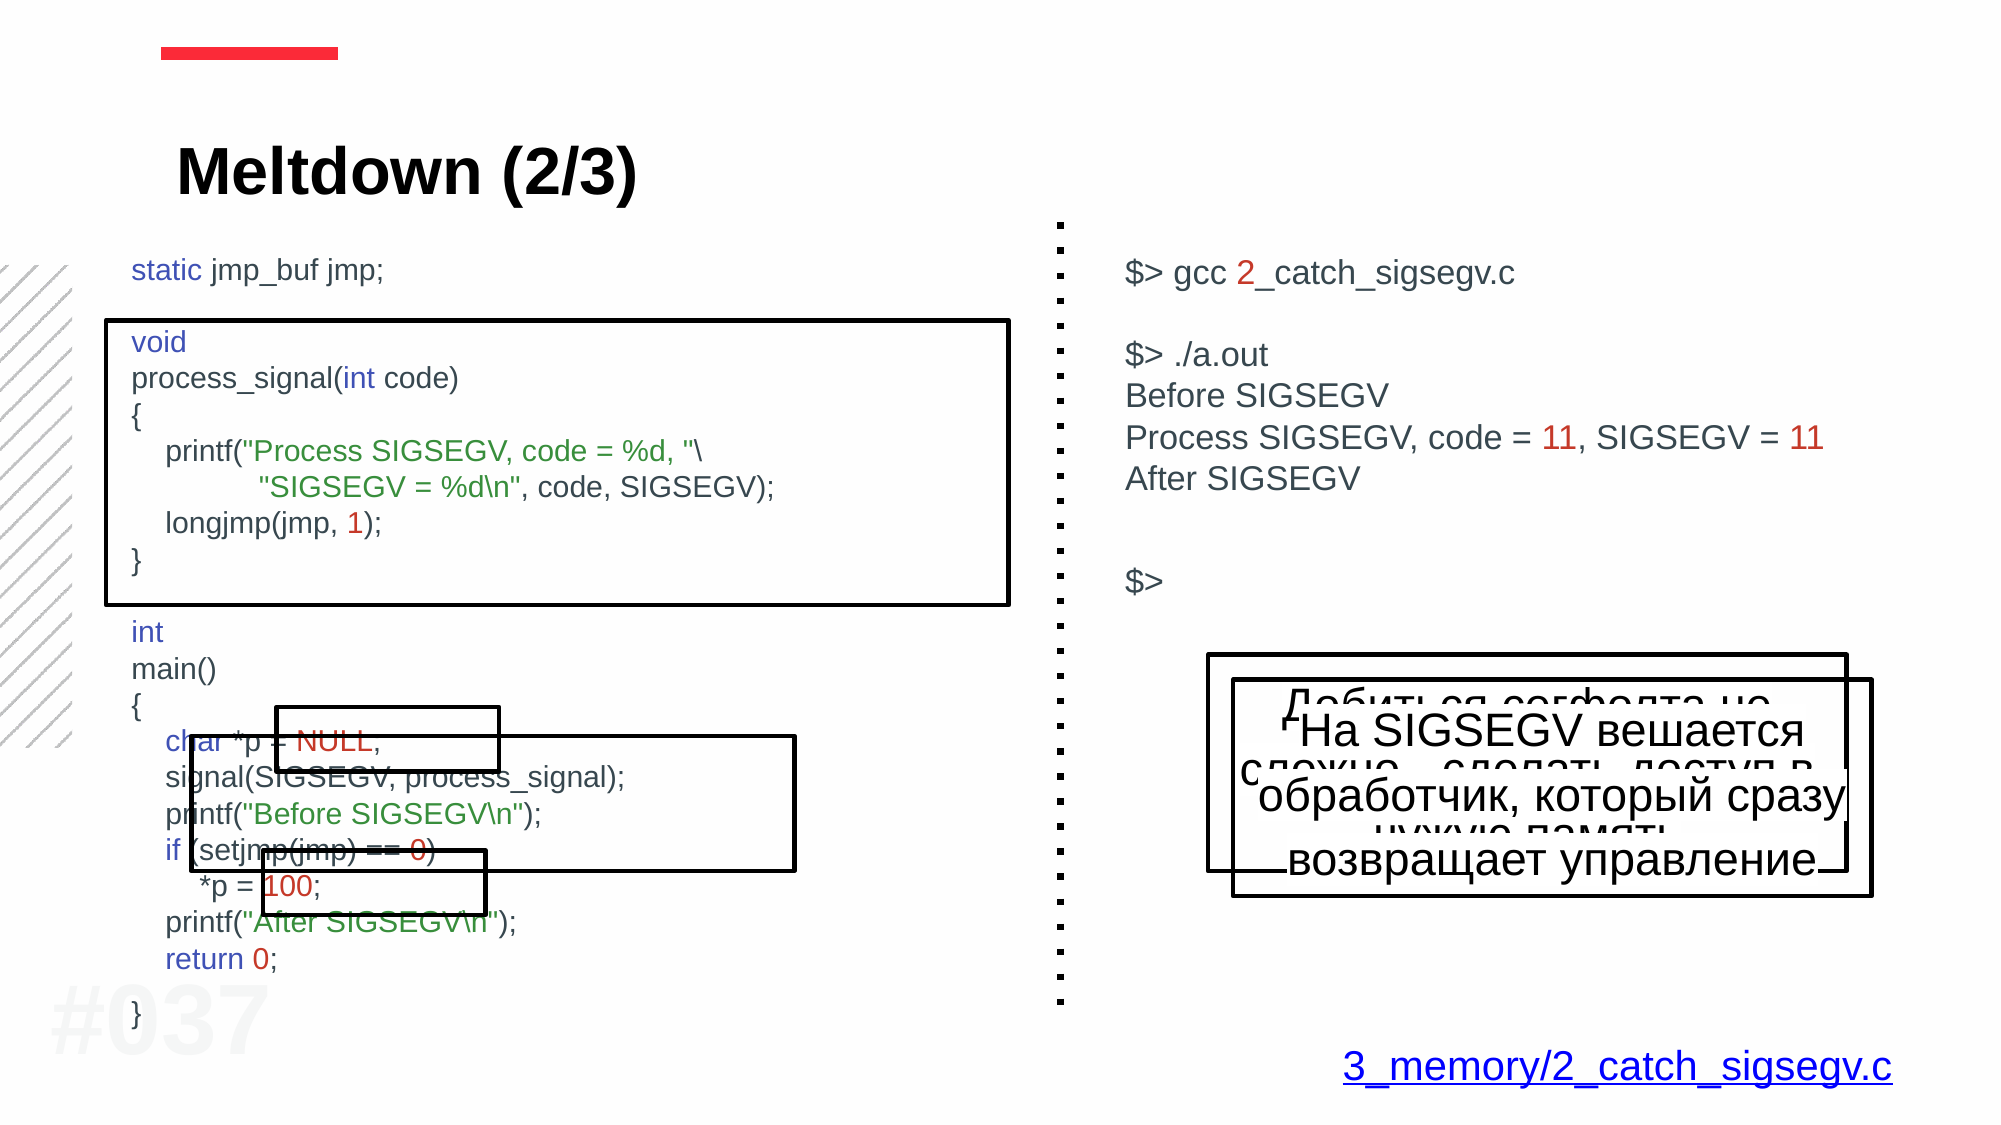

Meltdown (2/3)
static jmp_buf jmp;

void
process_signal(int code)
{
    printf("Process SIGSEGV, code = %d, "\
               "SIGSEGV = %d\n", code, SIGSEGV);
    longjmp(jmp, 1);
}

int
main()
{
    char *p = NULL;
    signal(SIGSEGV, process_signal);
    printf("Before SIGSEGV\n");
    if (setjmp(jmp) == 0)
        *p = 100;
    printf("After SIGSEGV\n");
    return 0;
}
$> gcc 2_catch_sigsegv.c

$> ./a.out
Before SIGSEGV
Process SIGSEGV, code = 11, SIGSEGV = 11
After SIGSEGV

$>

Добиться сегфолта не сложно - сделать доступ в чужую память
На SIGSEGV вешается обработчик, который сразу возвращает управление

#037
3_memory/2_catch_sigsegv.c